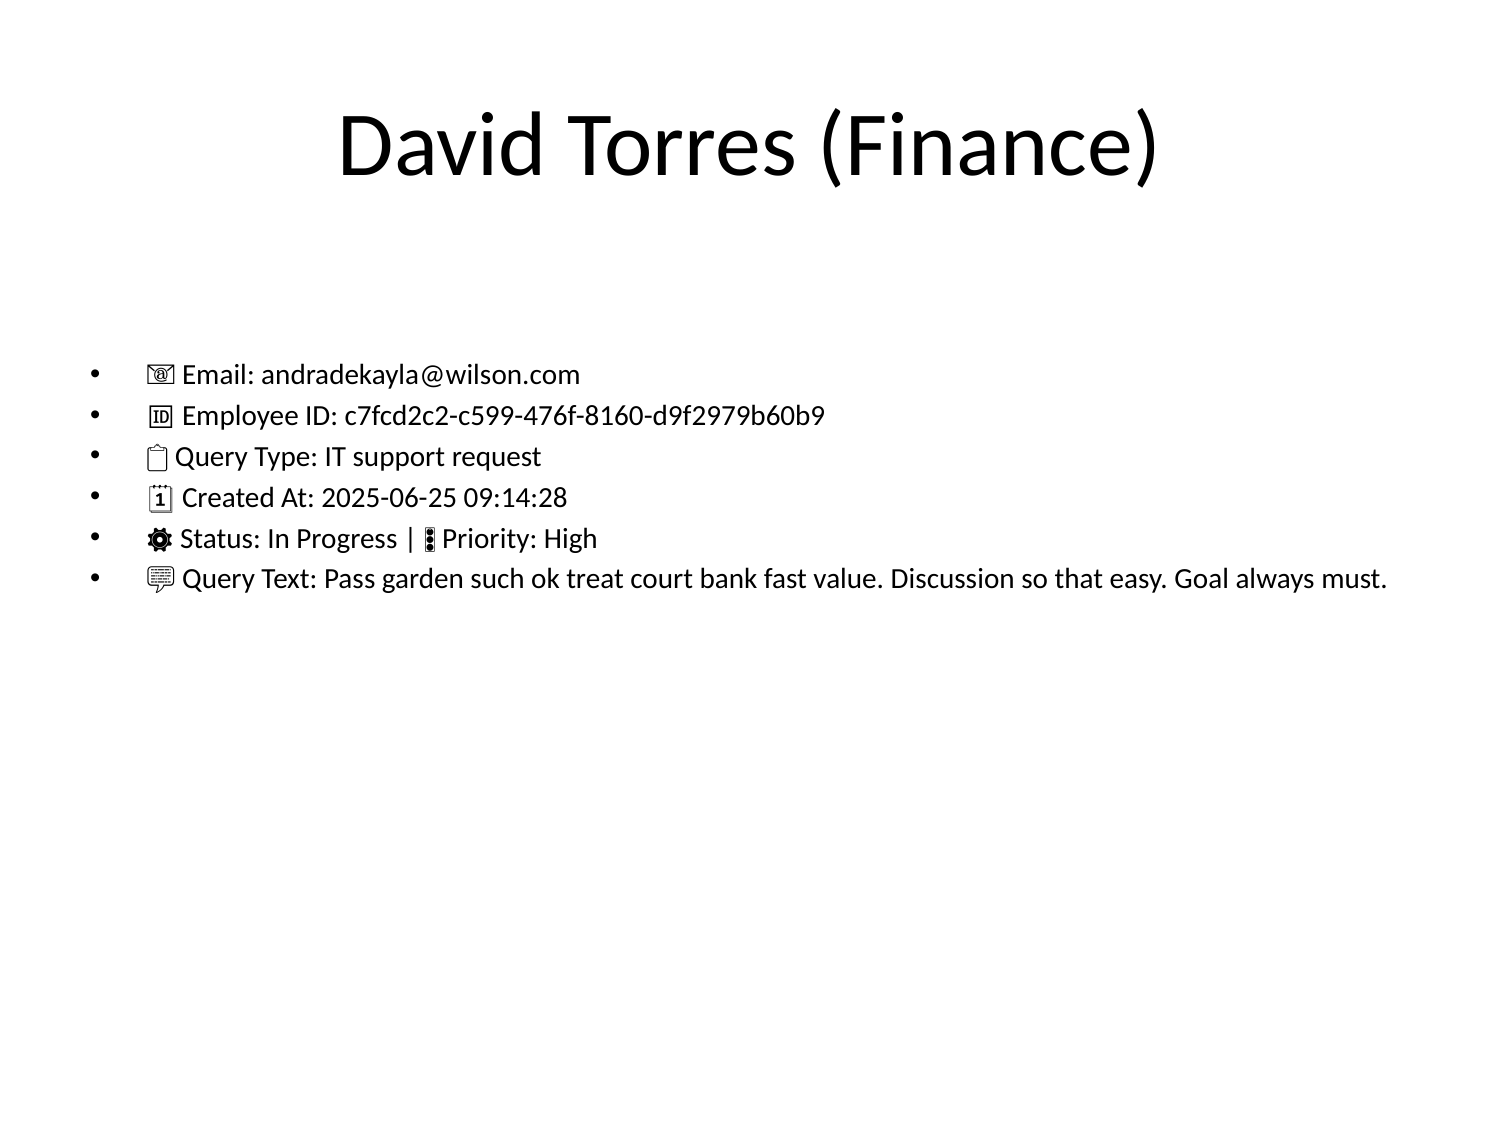

# David Torres (Finance)

📧 Email: andradekayla@wilson.com
🆔 Employee ID: c7fcd2c2-c599-476f-8160-d9f2979b60b9
📋 Query Type: IT support request
🗓 Created At: 2025-06-25 09:14:28
⚙ Status: In Progress | 🚦 Priority: High
💬 Query Text: Pass garden such ok treat court bank fast value. Discussion so that easy. Goal always must.